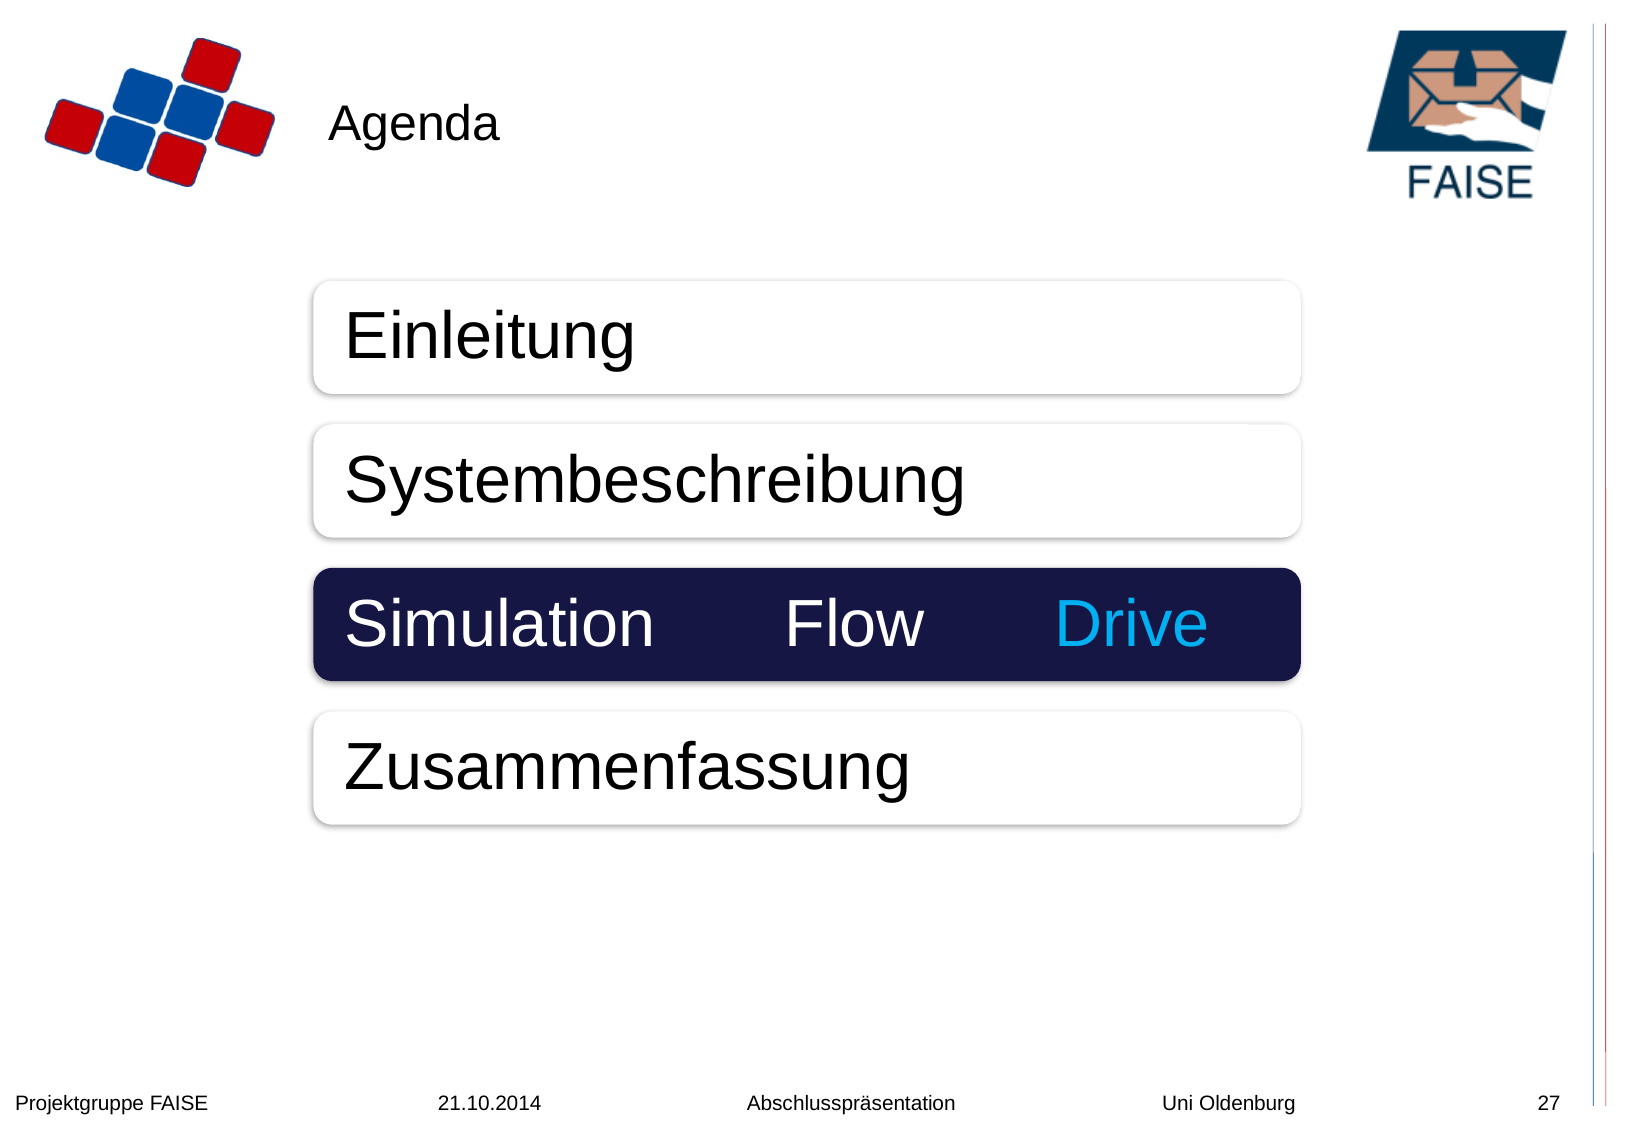

# Agenda
Einleitung
Systembeschreibung
Simulation       Flow       Drive
Zusammenfassung
Projektgruppe FAISE                                        21.10.2014                                    Abschlusspräsentation                                    Uni Oldenburg
27